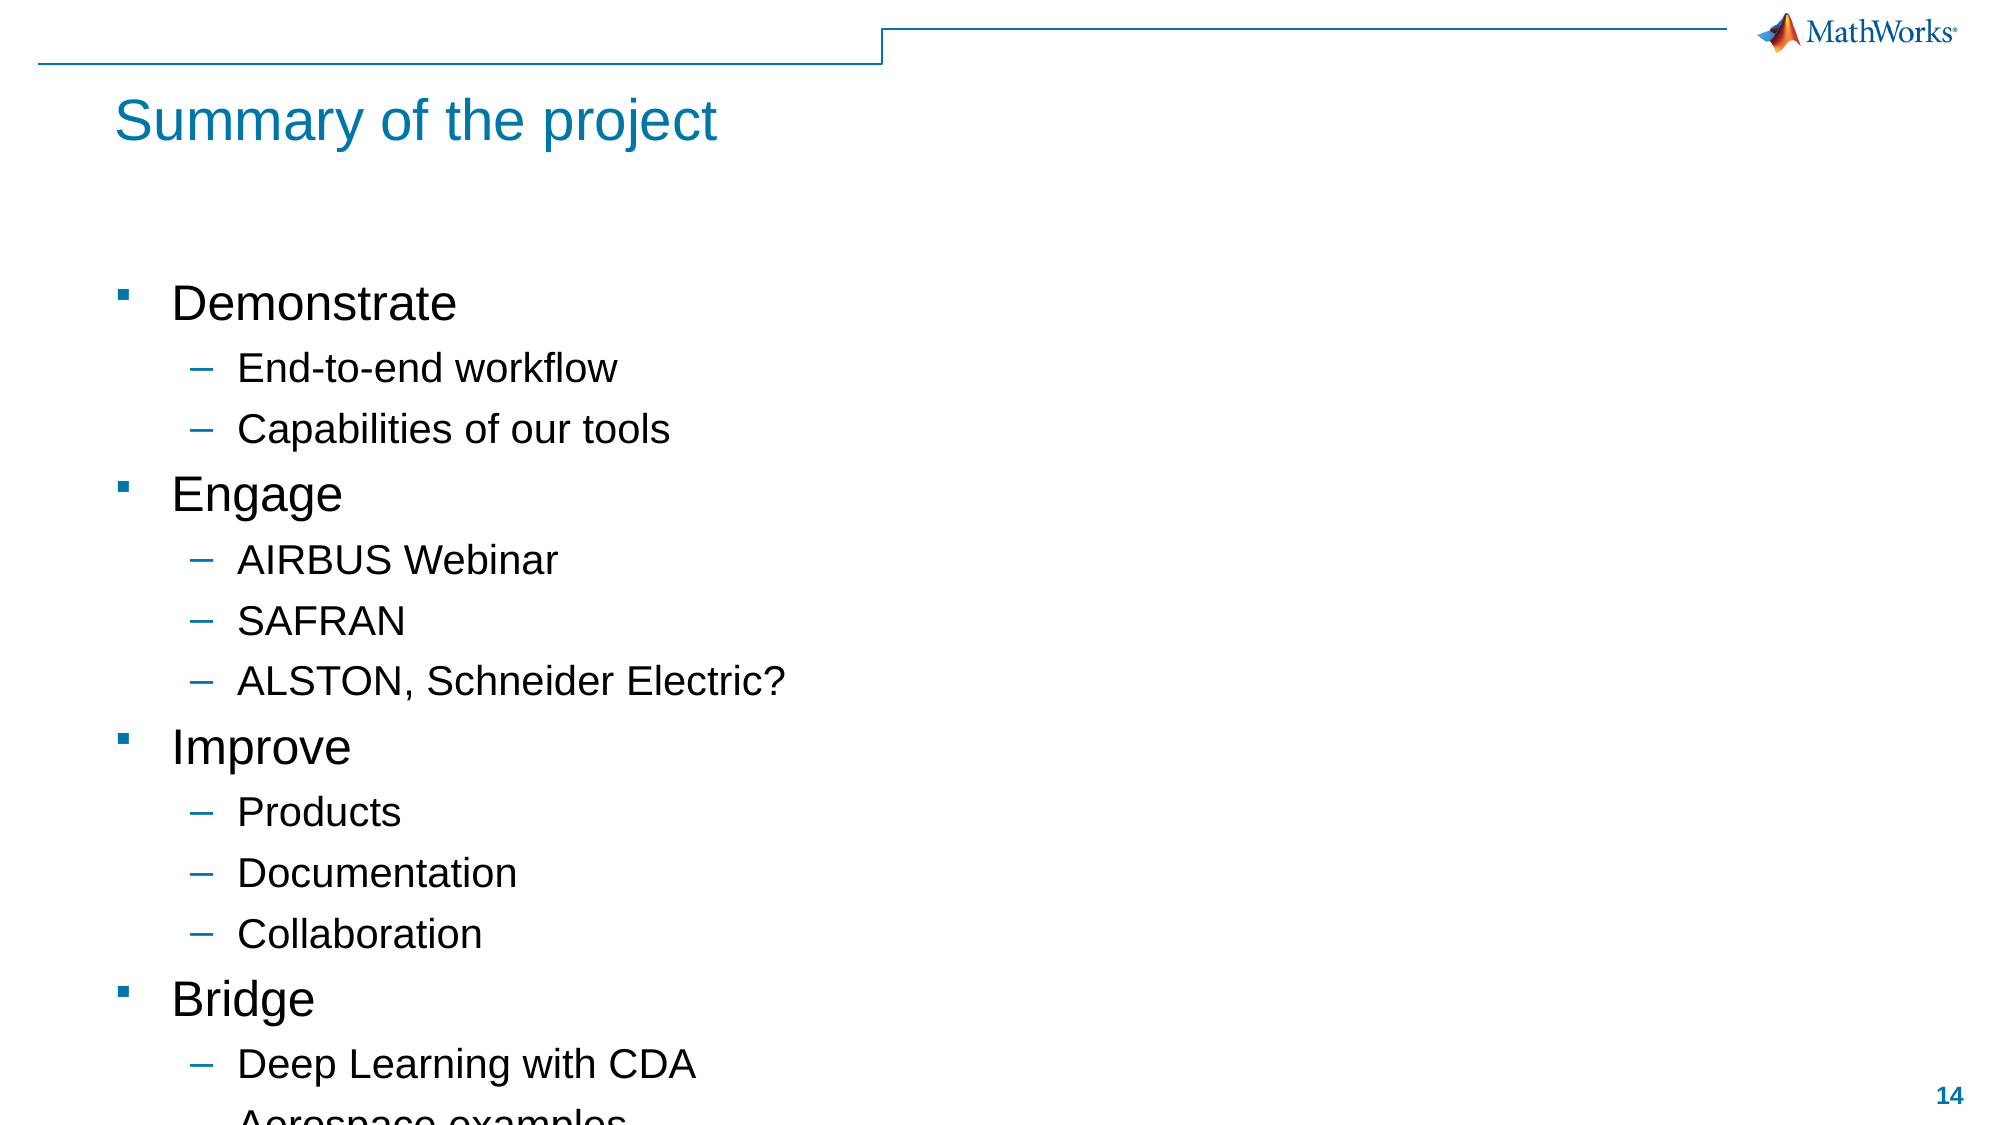

# Summary of the project
Demonstrate
End-to-end workflow
Capabilities of our tools
Engage
AIRBUS Webinar
SAFRAN
ALSTON, Schneider Electric?
Improve
Products
Documentation
Collaboration
Bridge
Deep Learning with CDA
Aerospace examples